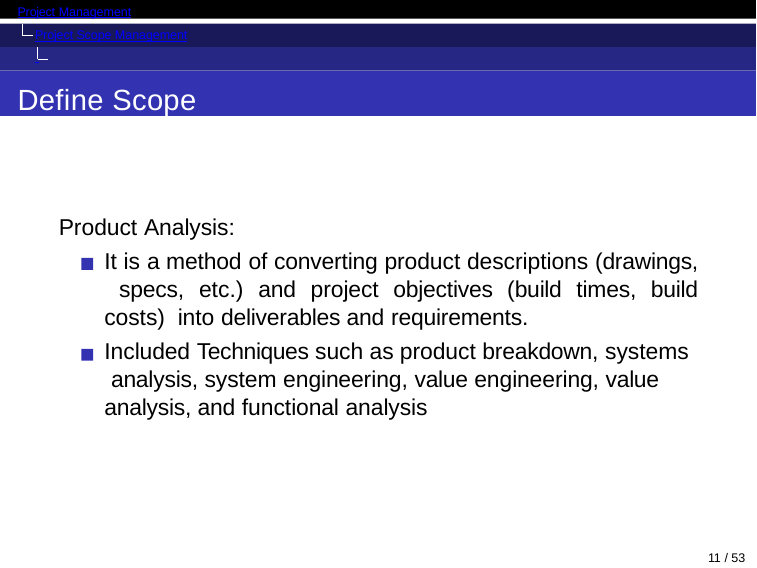

Project Management
Project Scope Management  Introduction

Define Scope
Product Analysis:
It is a method of converting product descriptions (drawings,  specs, etc.) and project objectives (build times, build costs)  into deliverables and requirements.
Included Techniques such as product breakdown, systems  analysis, system engineering, value engineering, value  analysis, and functional analysis

11 / 53